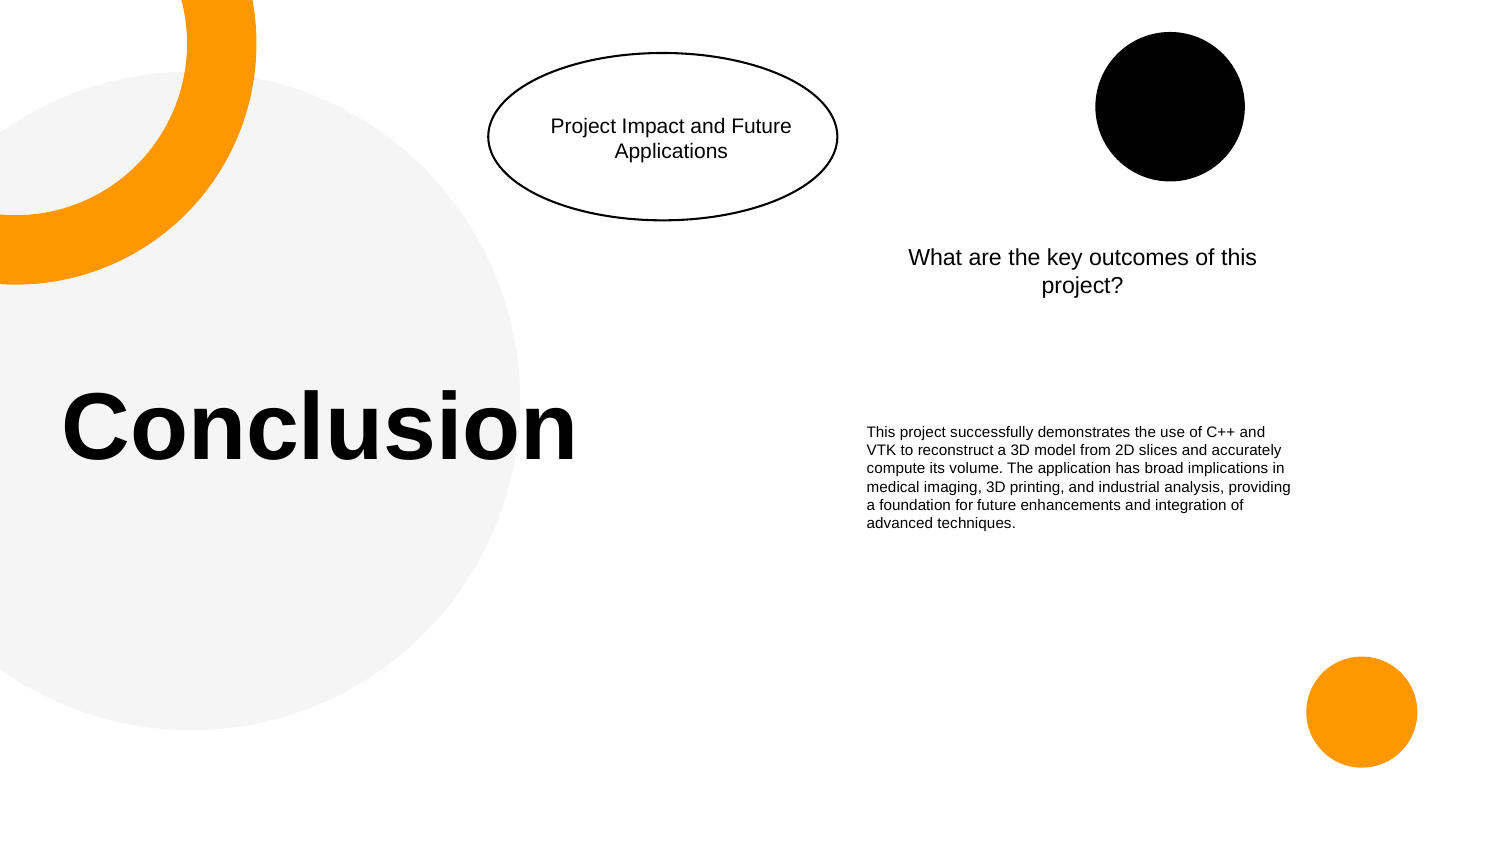

Project Impact and Future Applications
What are the key outcomes of this project?
Conclusion
This project successfully demonstrates the use of C++ and VTK to reconstruct a 3D model from 2D slices and accurately compute its volume. The application has broad implications in medical imaging, 3D printing, and industrial analysis, providing a foundation for future enhancements and integration of advanced techniques.